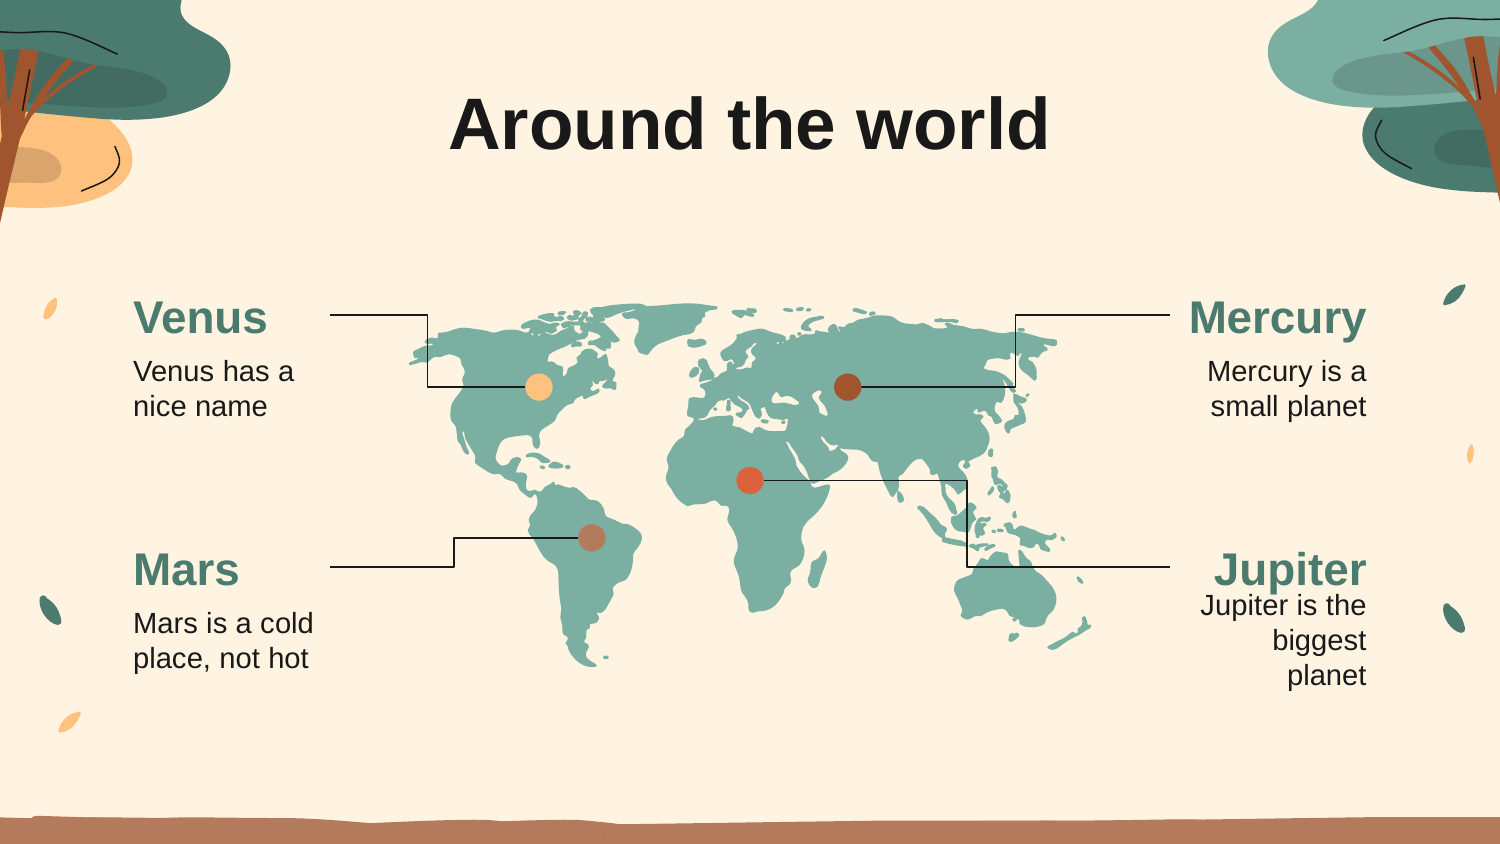

# Around the world
Venus
Mercury

Venus has a nice name
Mercury is a small planet

Mars
Jupiter
Mars is a cold place, not hot
Jupiter is the biggest planet